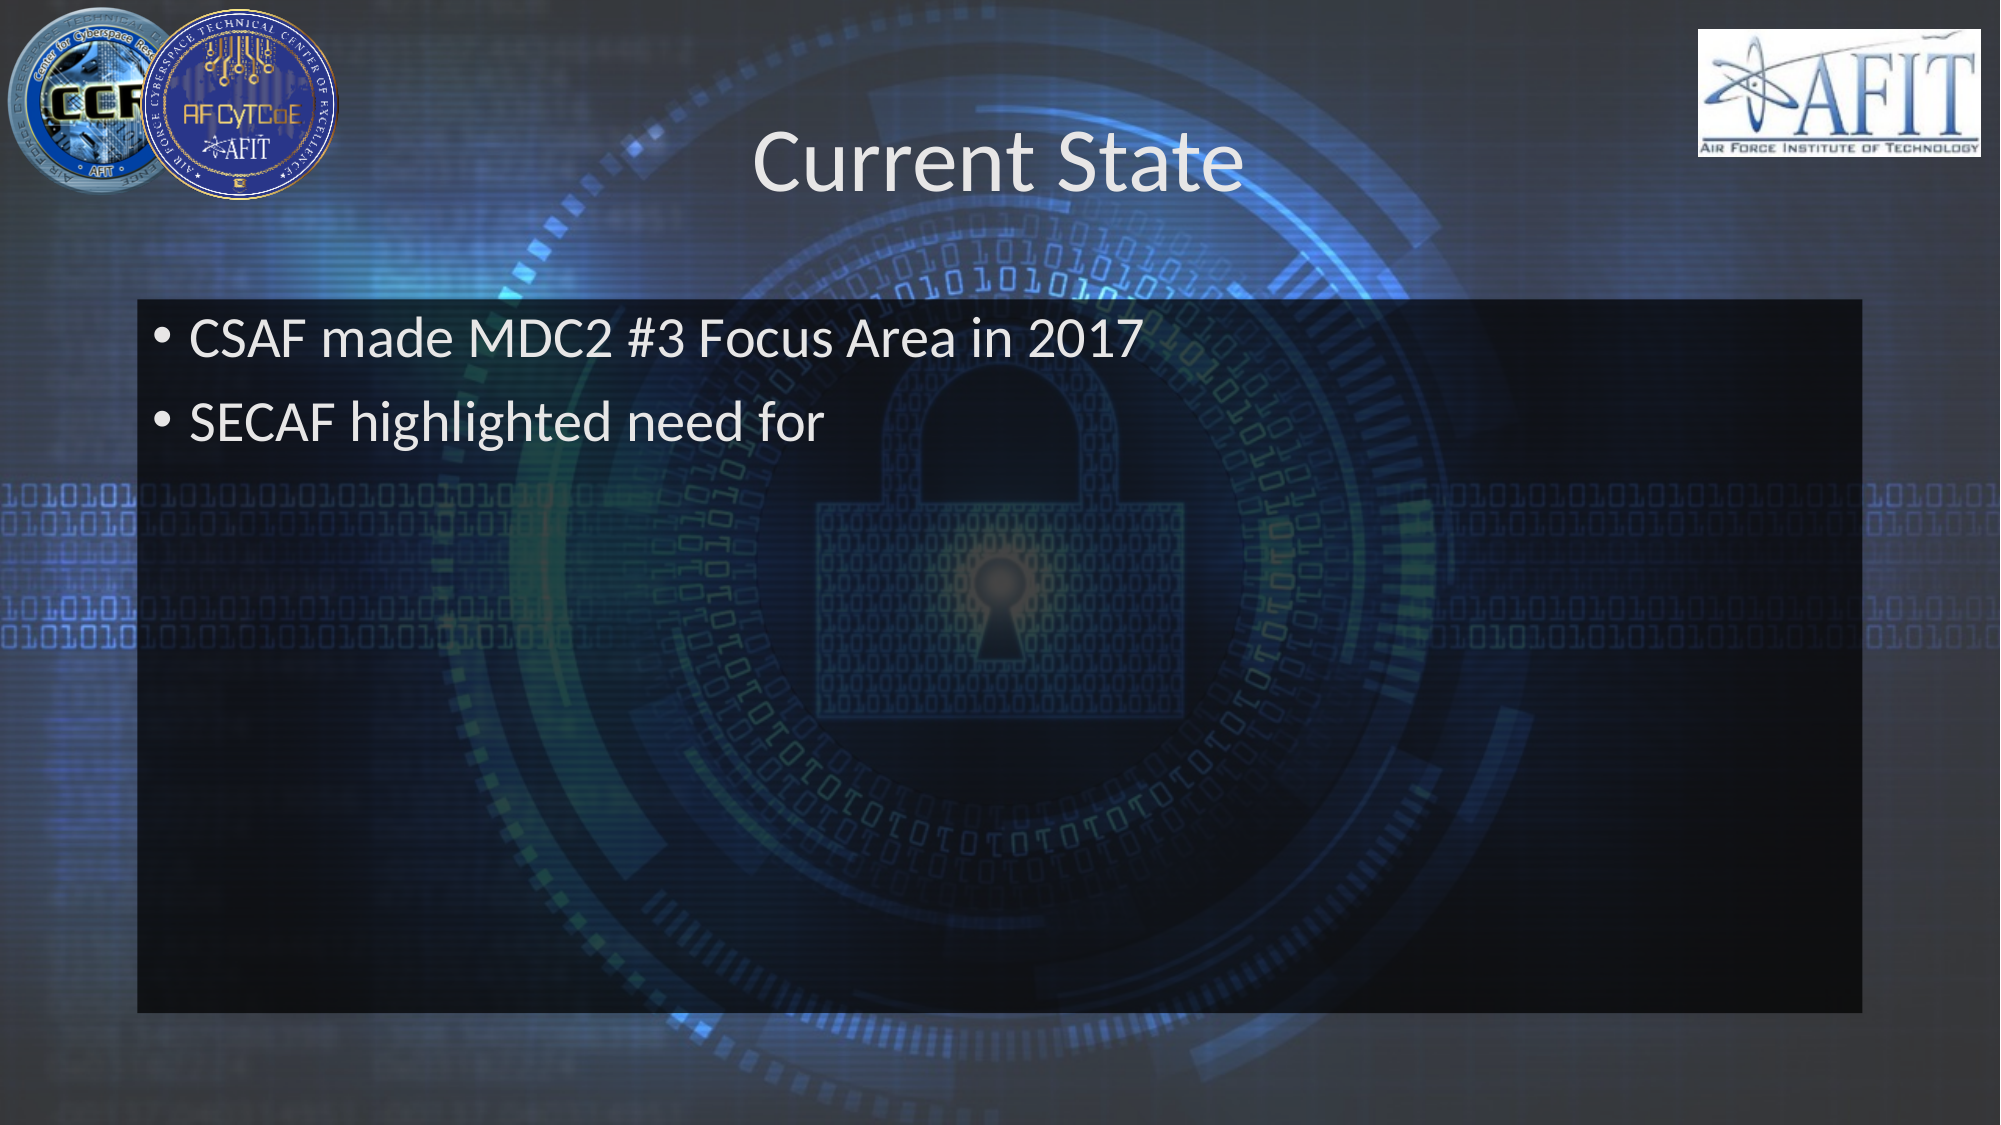

# Current State
CSAF made MDC2 #3 Focus Area in 2017
SECAF highlighted need for